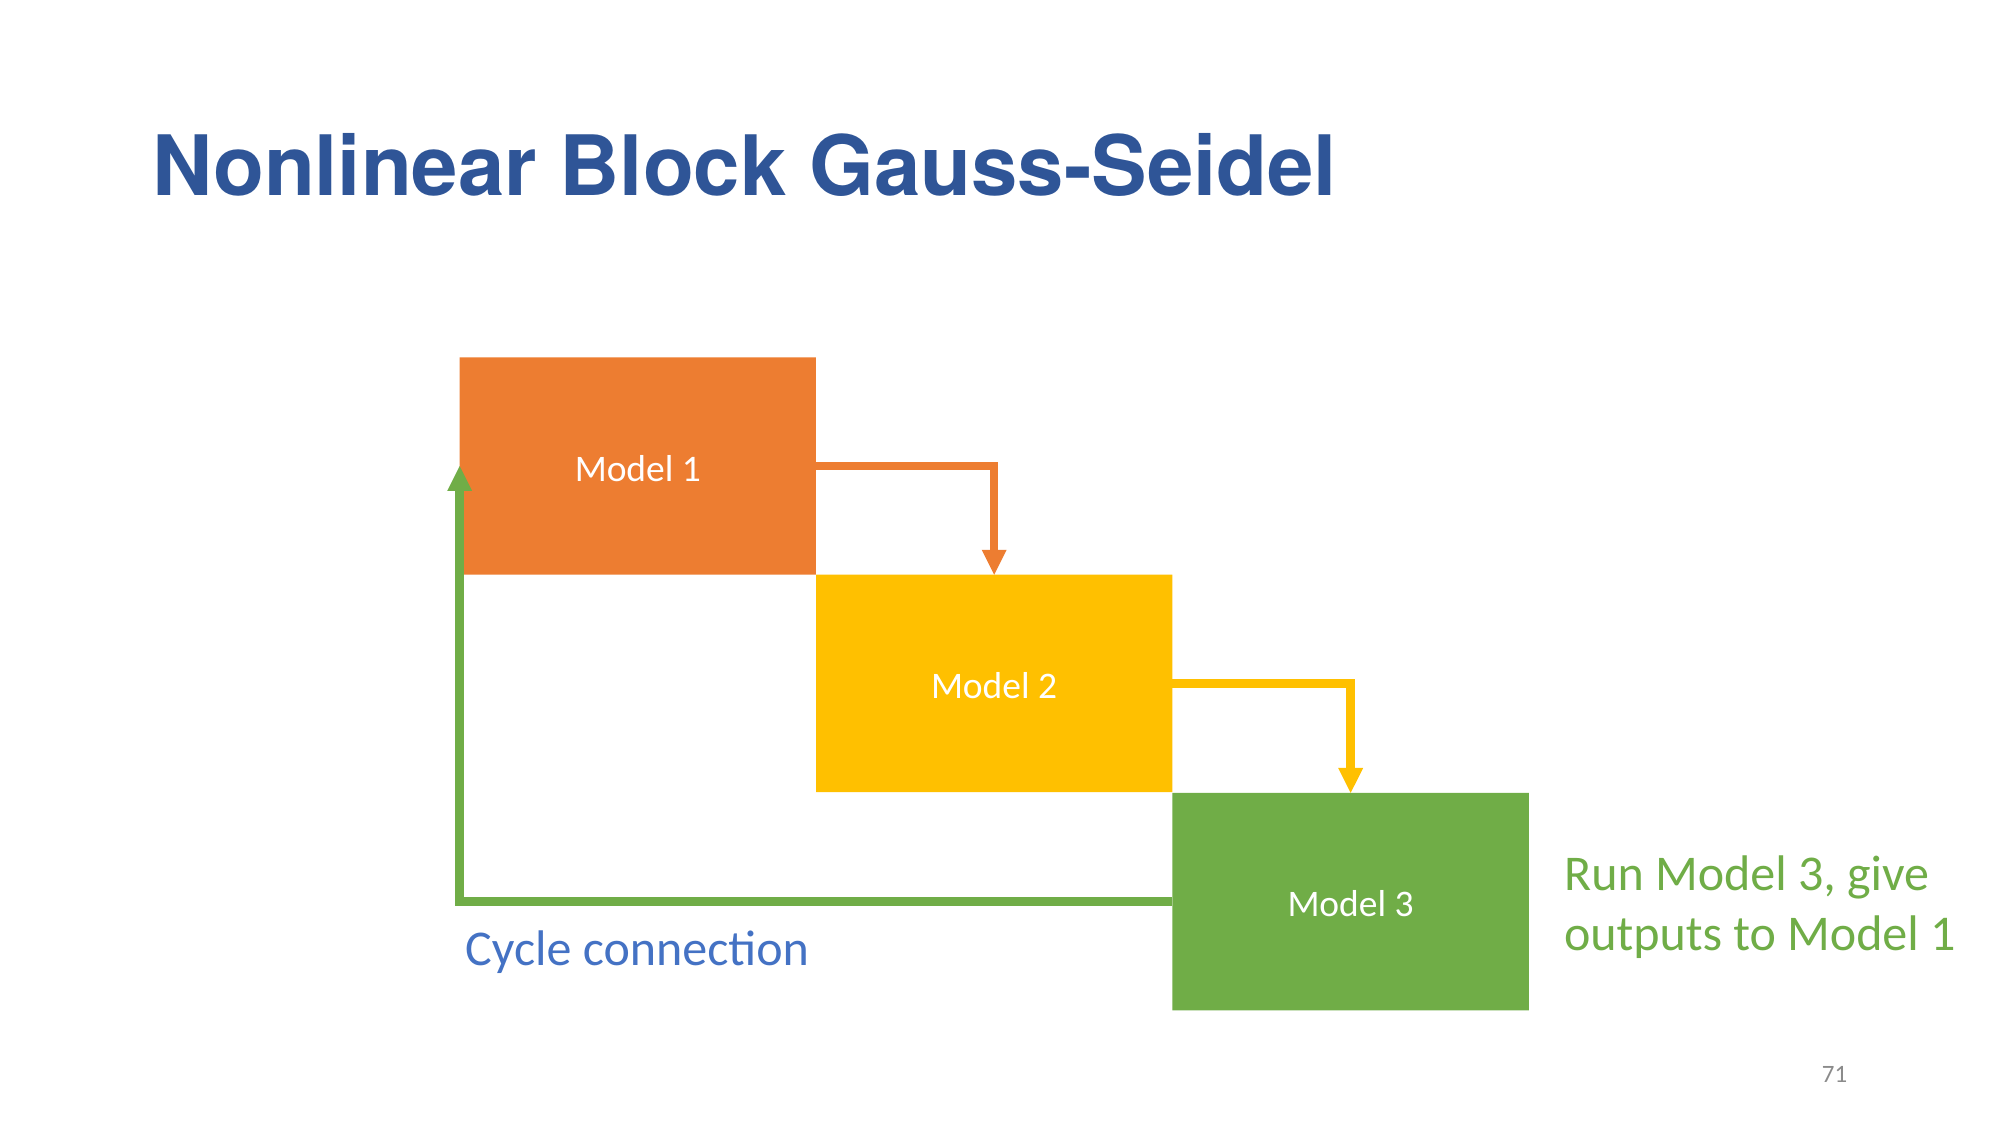

# Nonlinear Block Gauss-Seidel
Model 1
Model 2
Model 3
Run Model 3, give outputs to Model 1
Cycle connection
71